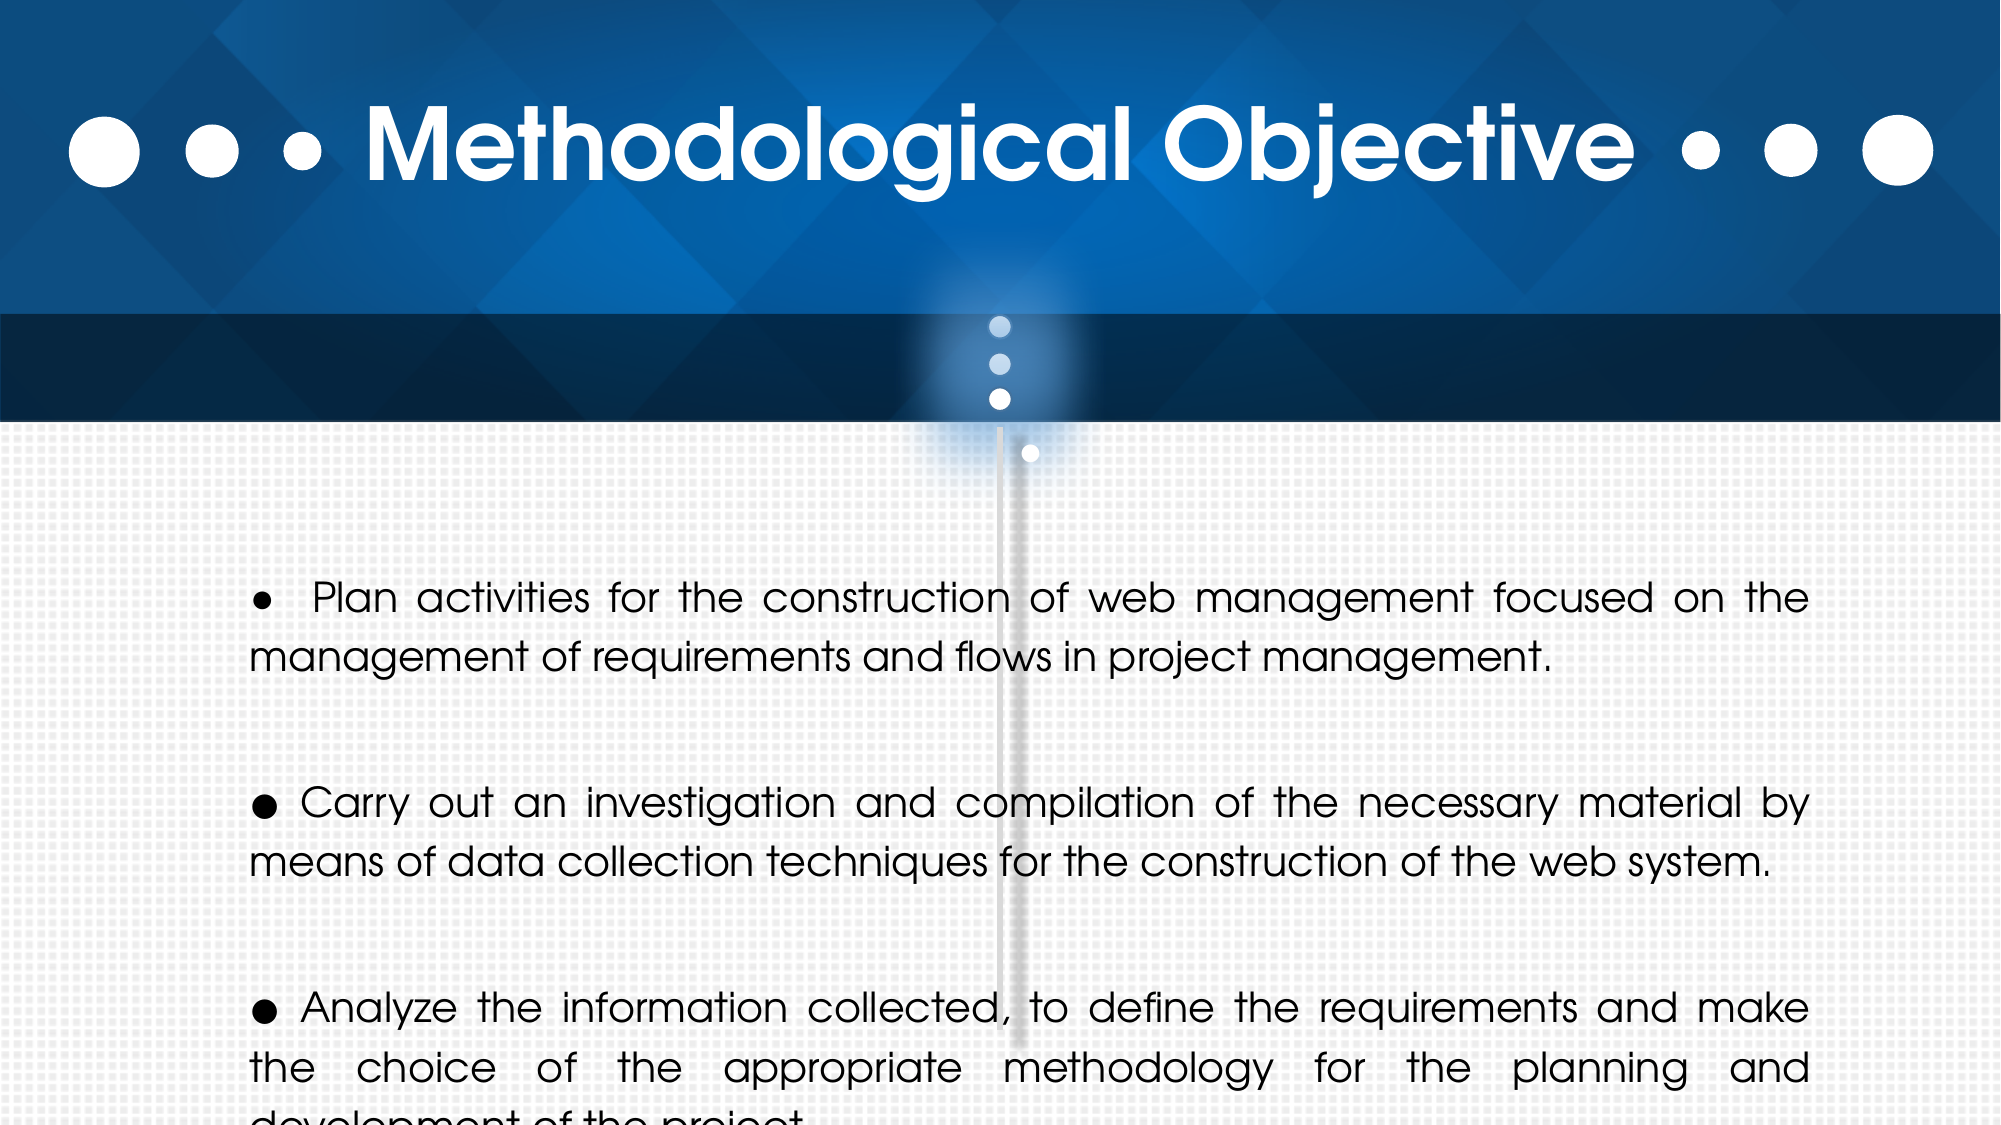

# Methodological Objective

●

●  Plan activities for the construction of web management focused on the management of requirements and flows in project management.

● Carry out an investigation and compilation of the necessary material by means of data collection techniques for the construction of the web system.

● Analyze the information collected, to define the requirements and make the choice of the appropriate methodology for the planning and development of the project.